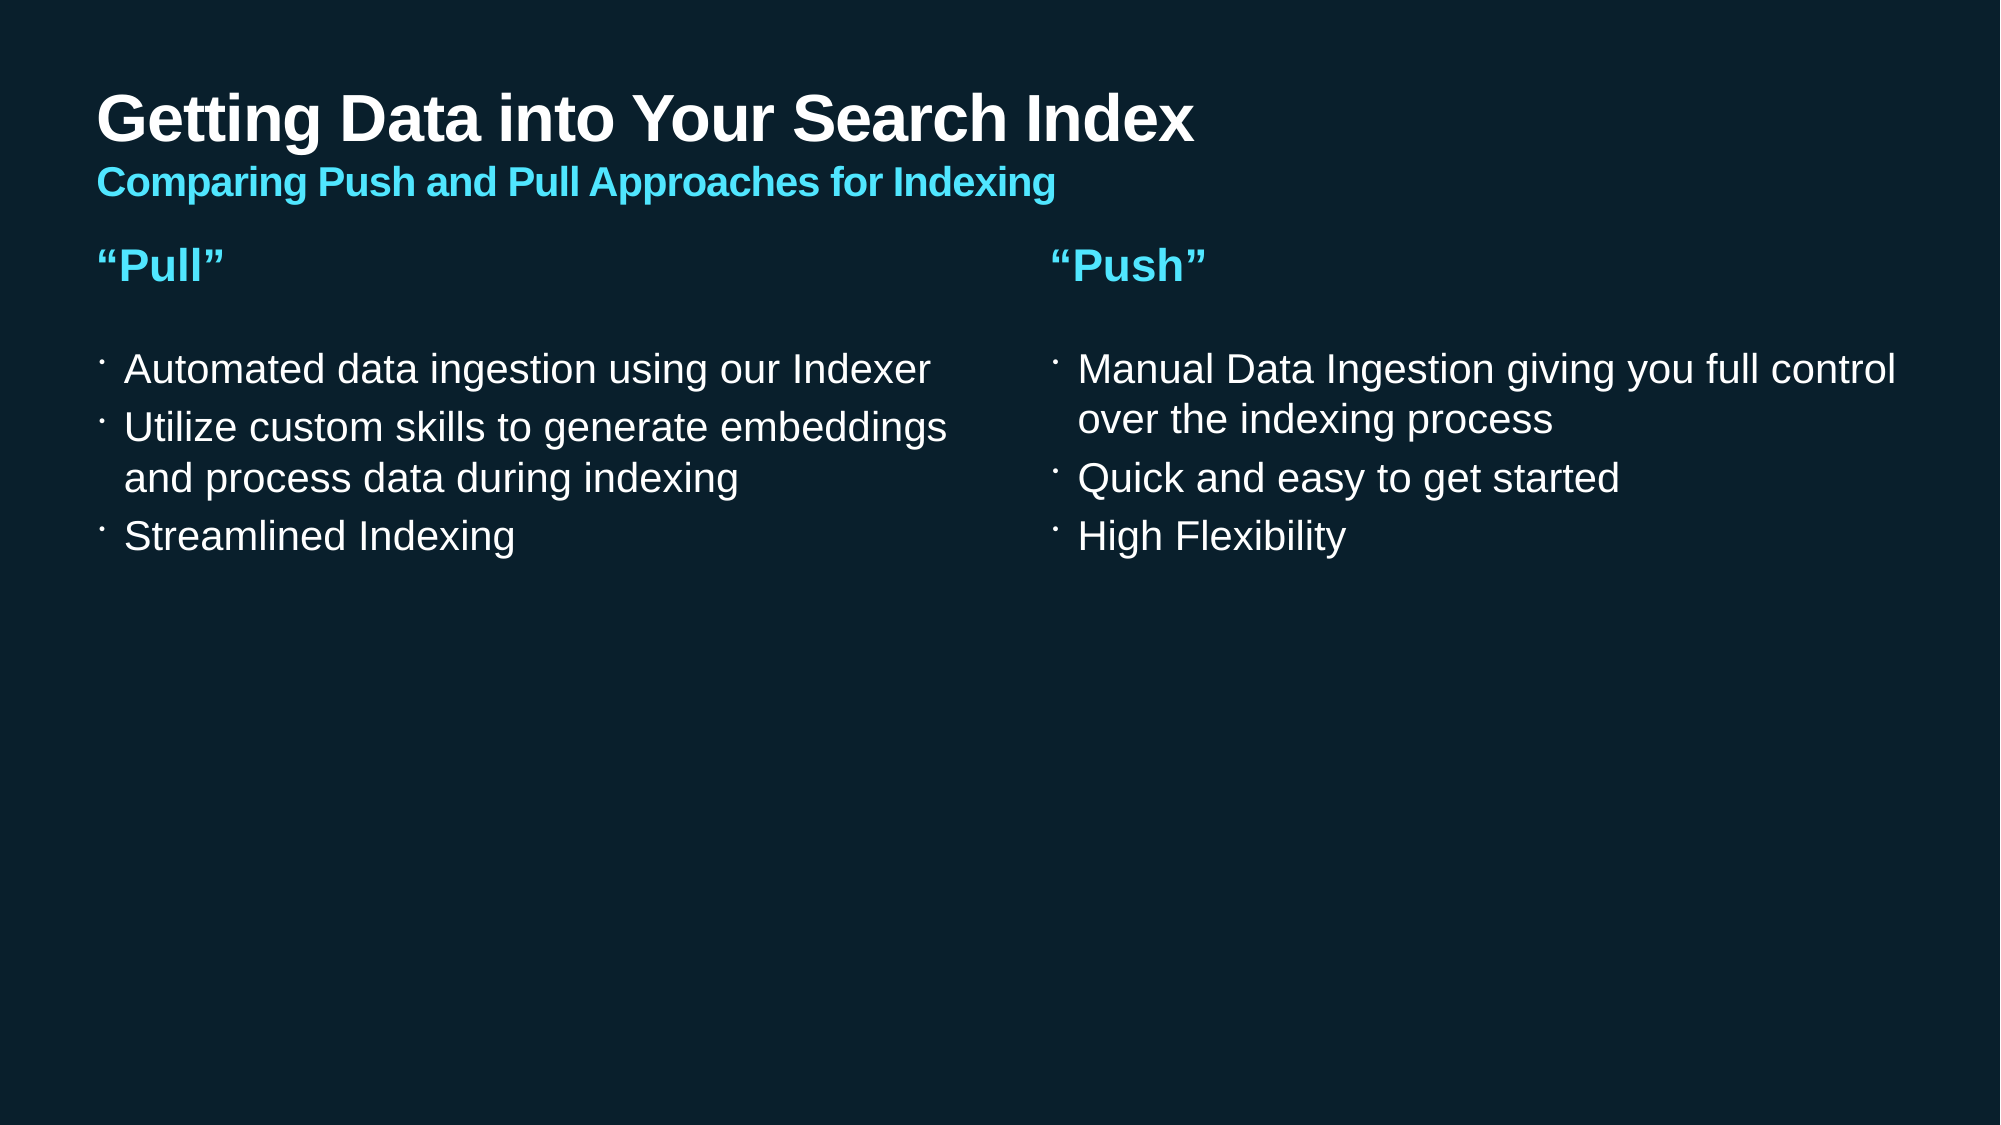

# Getting Data into Your Search Index Comparing Push and Pull Approaches for Indexing
“Pull”
“Push”
Automated data ingestion using our Indexer
Utilize custom skills to generate embeddings and process data during indexing
Streamlined Indexing
Manual Data Ingestion giving you full control over the indexing process
Quick and easy to get started
High Flexibility